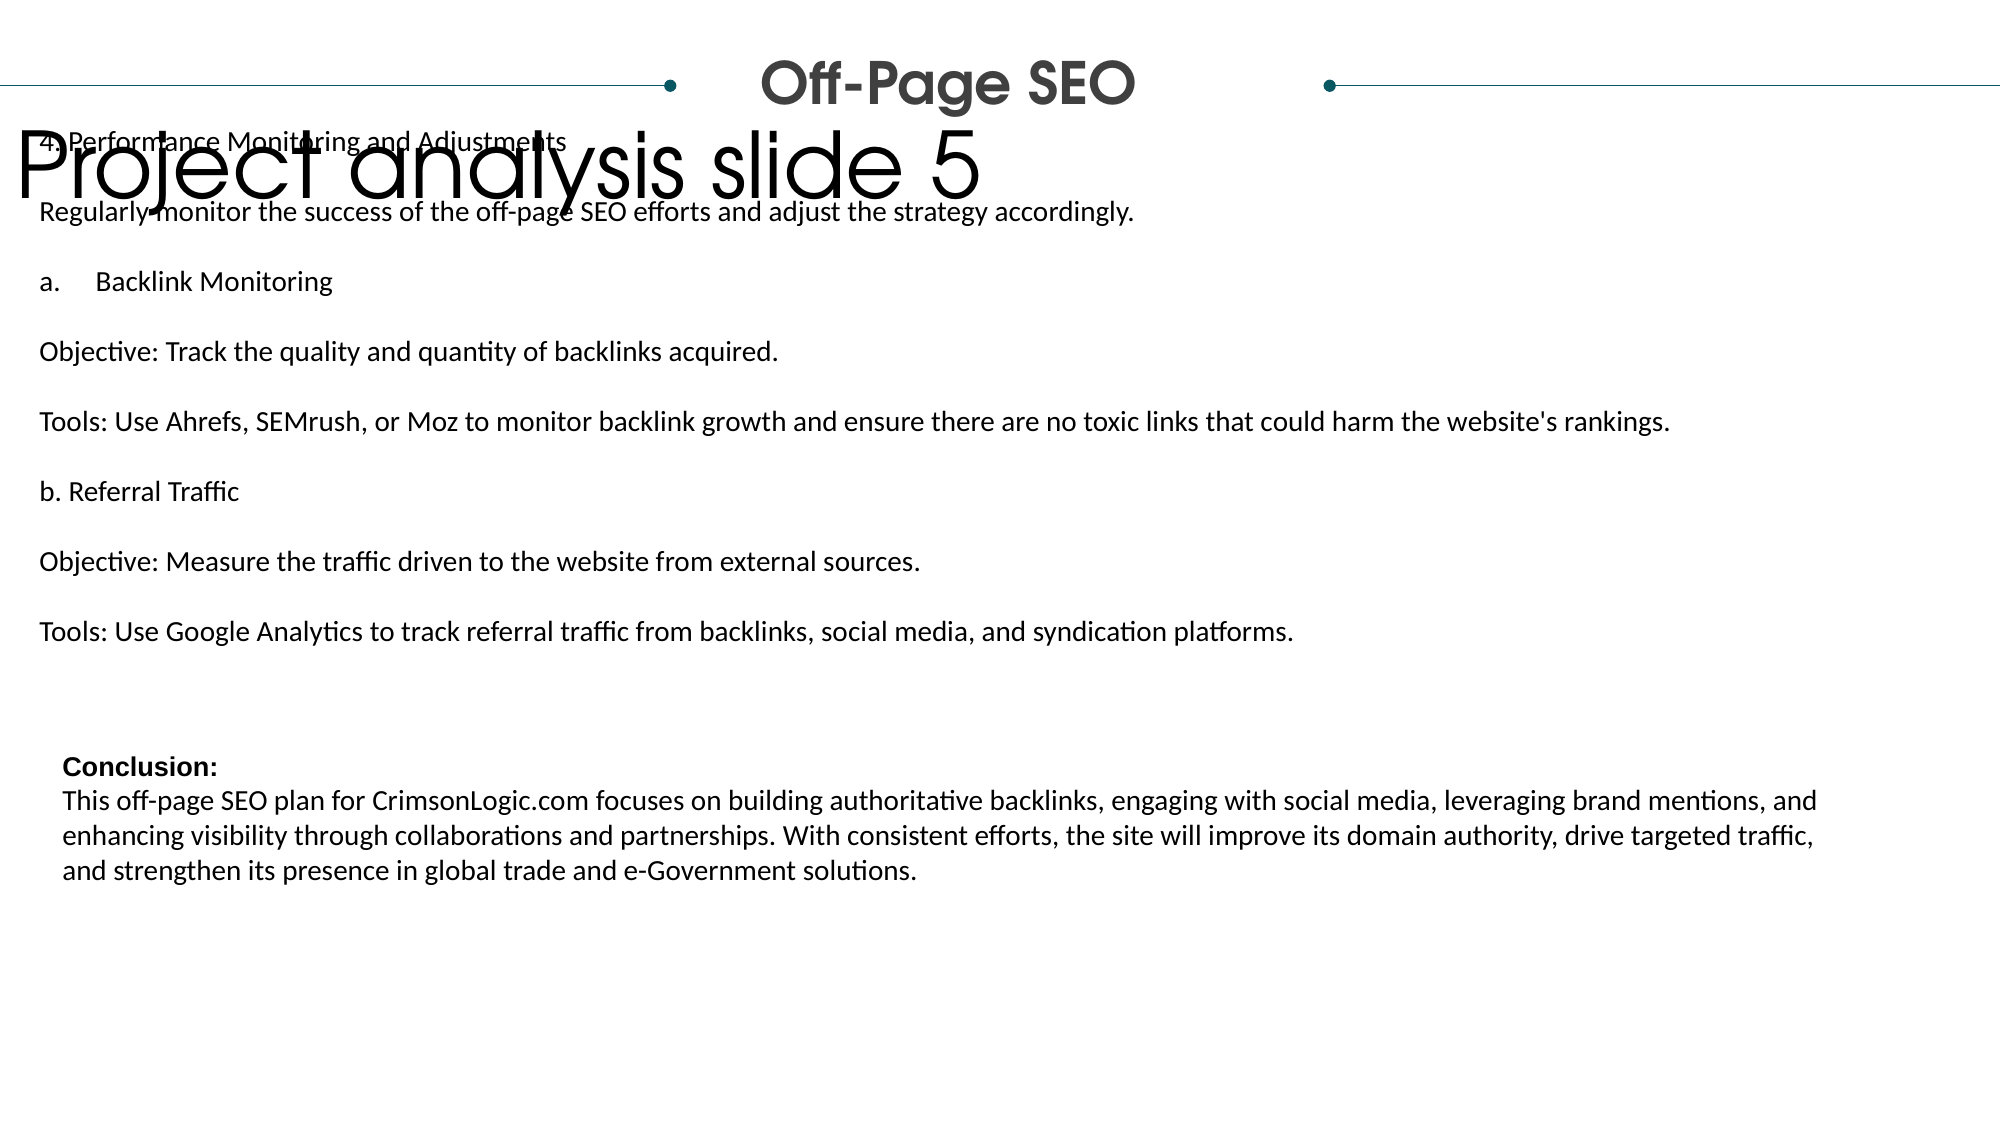

Off-Page SEO
Project analysis slide 5
4. Performance Monitoring and Adjustments

Regularly monitor the success of the off-page SEO efforts and adjust the strategy accordingly.

Backlink Monitoring

Objective: Track the quality and quantity of backlinks acquired.

Tools: Use Ahrefs, SEMrush, or Moz to monitor backlink growth and ensure there are no toxic links that could harm the website's rankings.

b. Referral Traffic

Objective: Measure the traffic driven to the website from external sources.

Tools: Use Google Analytics to track referral traffic from backlinks, social media, and syndication platforms.

Conclusion:
This off-page SEO plan for CrimsonLogic.com focuses on building authoritative backlinks, engaging with social media, leveraging brand mentions, and enhancing visibility through collaborations and partnerships. With consistent efforts, the site will improve its domain authority, drive targeted traffic, and strengthen its presence in global trade and e-Government solutions.